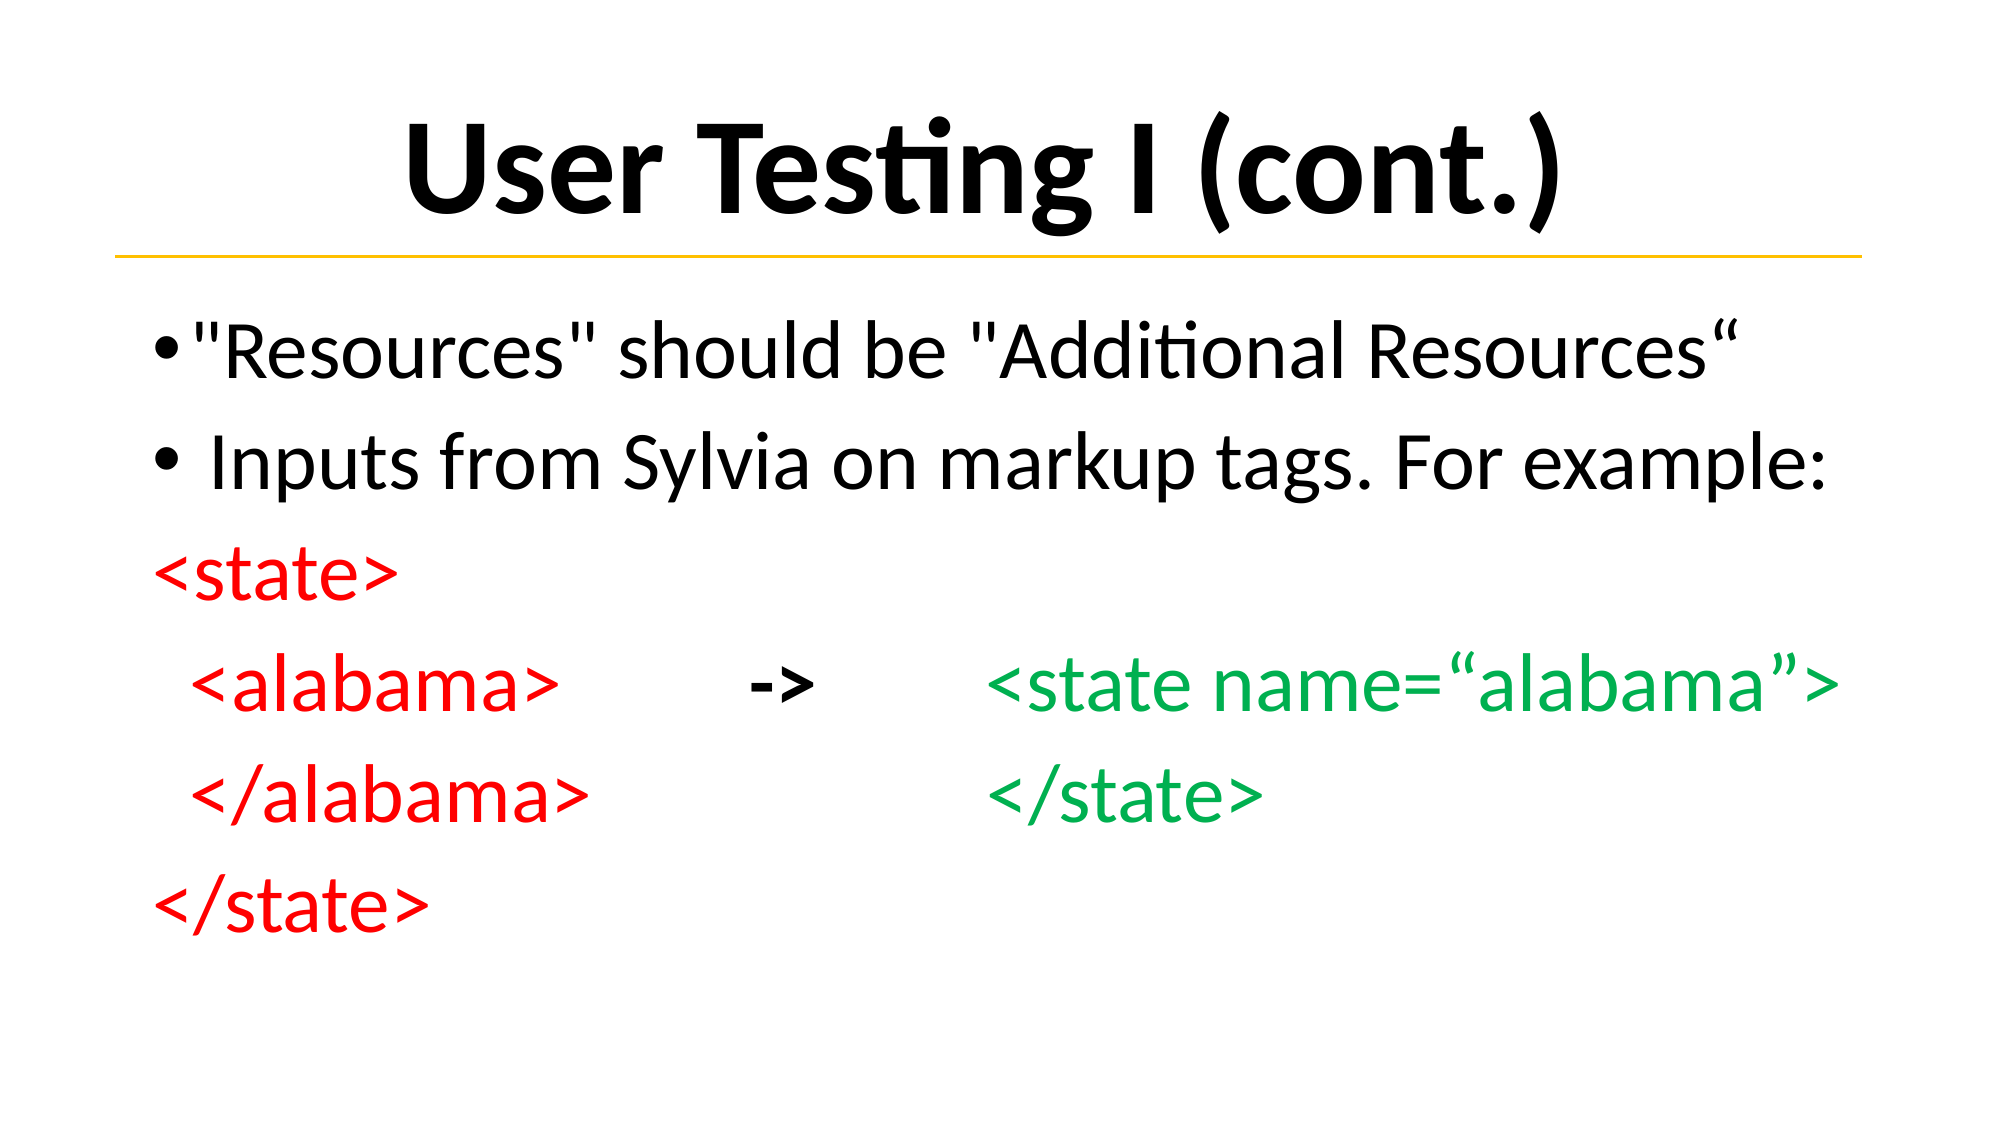

# User Testing I (cont.)
"Resources" should be "Additional Resources“
 Inputs from Sylvia on markup tags. For example:
<state>
  <alabama>          ->         <state name=“alabama”>
  </alabama>                     </state>
</state>